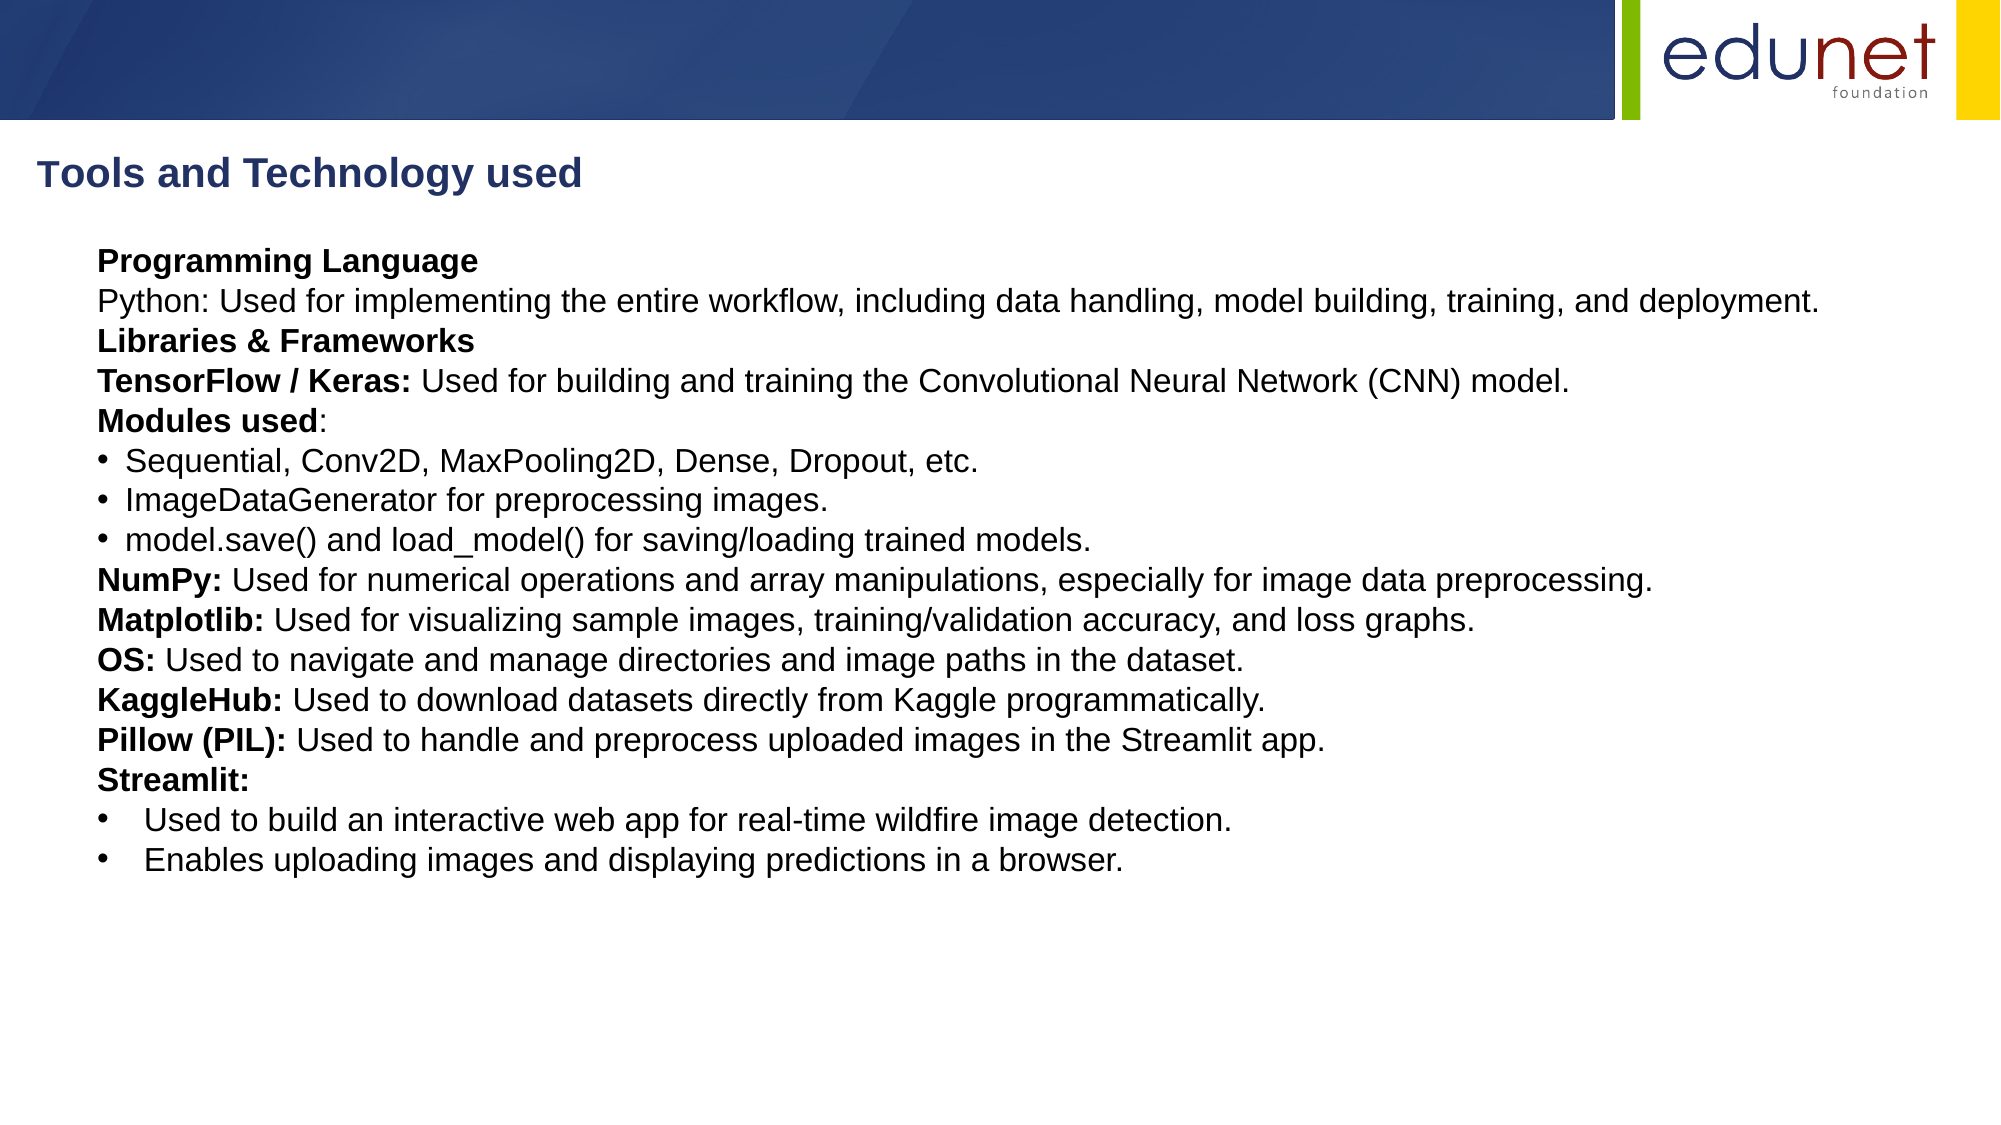

Tools and Technology used
Programming Language
Python: Used for implementing the entire workflow, including data handling, model building, training, and deployment.
Libraries & Frameworks
TensorFlow / Keras: Used for building and training the Convolutional Neural Network (CNN) model.
Modules used:
Sequential, Conv2D, MaxPooling2D, Dense, Dropout, etc.
ImageDataGenerator for preprocessing images.
model.save() and load_model() for saving/loading trained models.
NumPy: Used for numerical operations and array manipulations, especially for image data preprocessing.
Matplotlib: Used for visualizing sample images, training/validation accuracy, and loss graphs.
OS: Used to navigate and manage directories and image paths in the dataset.
KaggleHub: Used to download datasets directly from Kaggle programmatically.
Pillow (PIL): Used to handle and preprocess uploaded images in the Streamlit app.
Streamlit:
Used to build an interactive web app for real-time wildfire image detection.
Enables uploading images and displaying predictions in a browser.